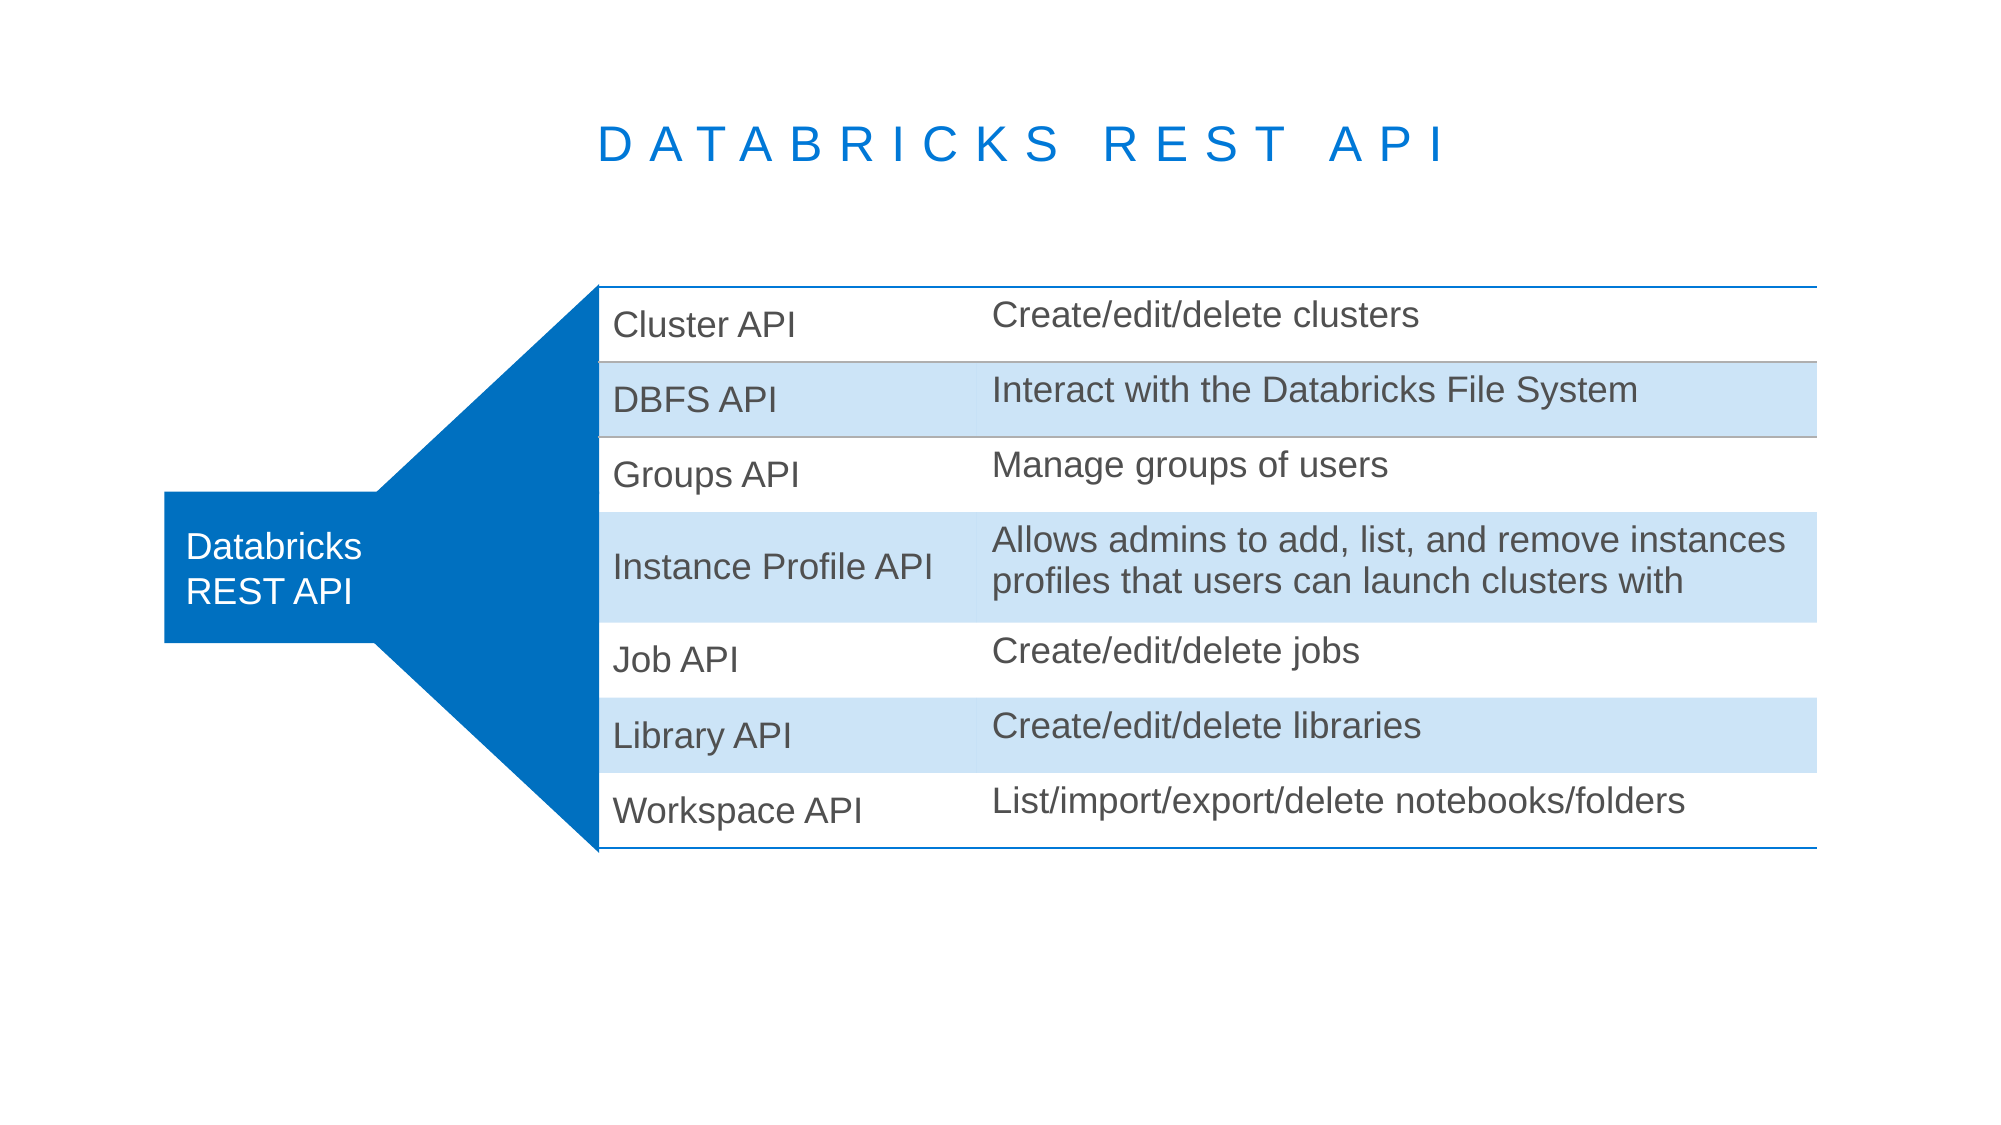

# Databricks REST API

| Cluster API | Create/edit/delete clusters |
| --- | --- |
| DBFS API | Interact with the Databricks File System |
| Groups API | Manage groups of users |
| Instance Profile API | Allows admins to add, list, and remove instances profiles that users can launch clusters with |
| Job API | Create/edit/delete jobs |
| Library API | Create/edit/delete libraries |
| Workspace API | List/import/export/delete notebooks/folders |

Databricks REST API